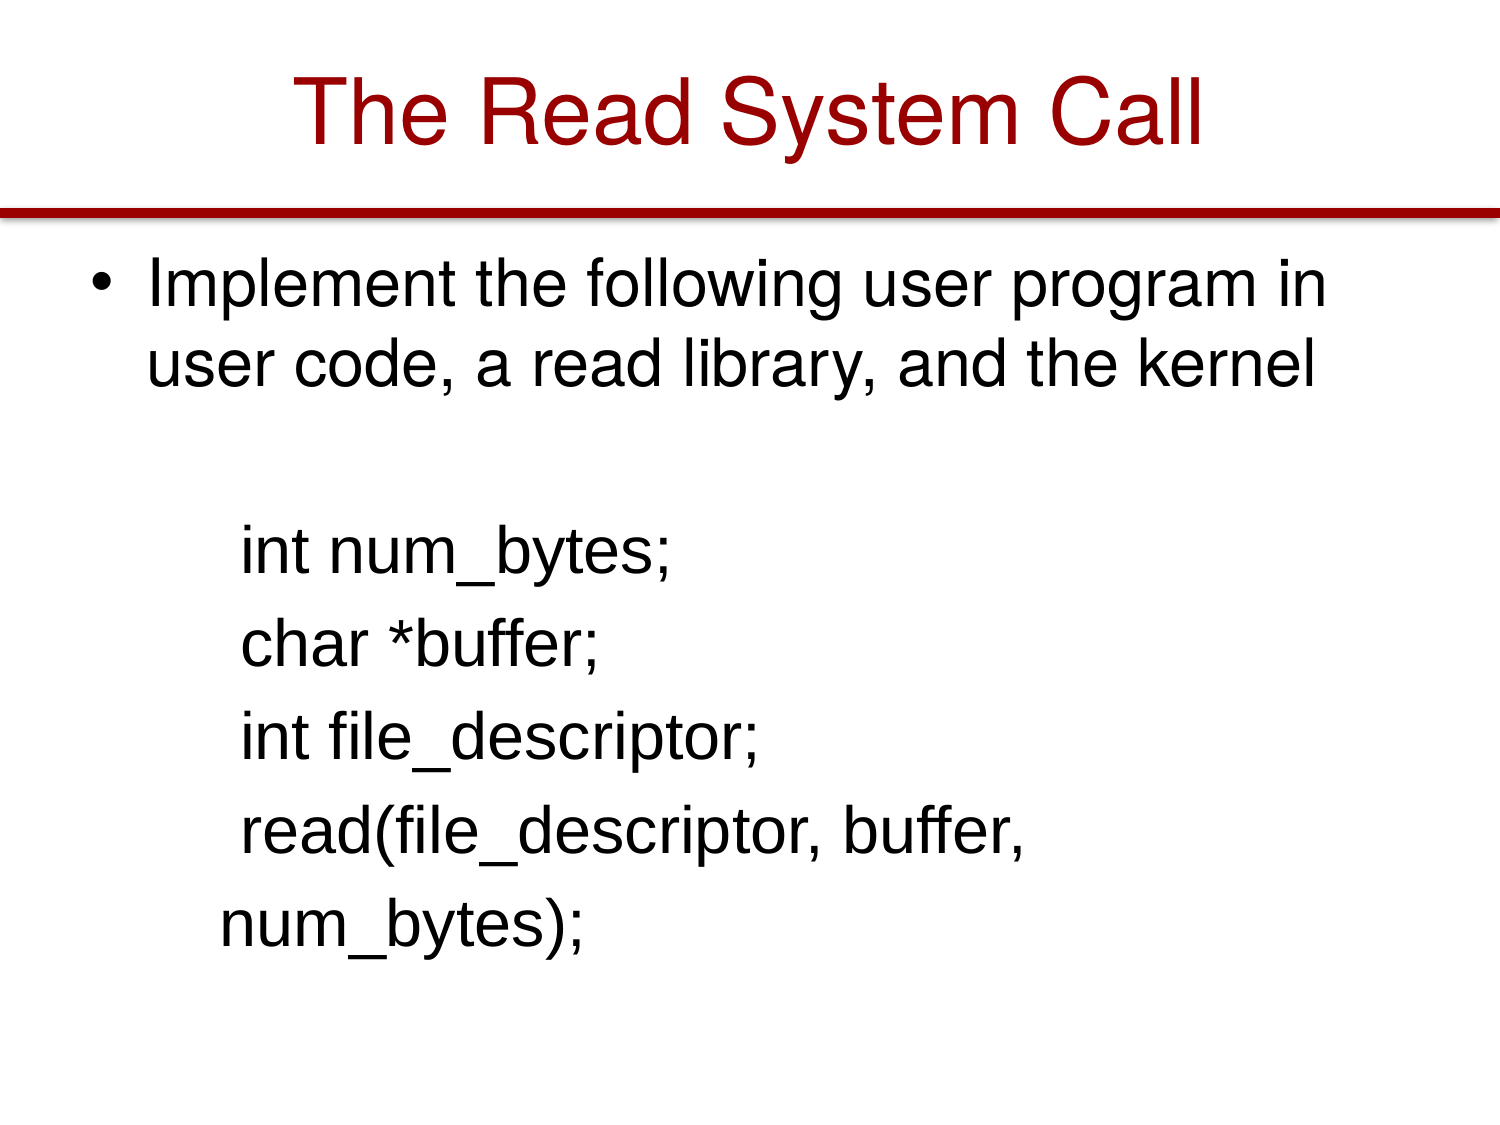

# The Read System Call
Implement the following user program in user code, a read library, and the kernel

	int num_bytes;
	char *buffer;
	int file_descriptor;
	read(file_descriptor, buffer,
       num_bytes);